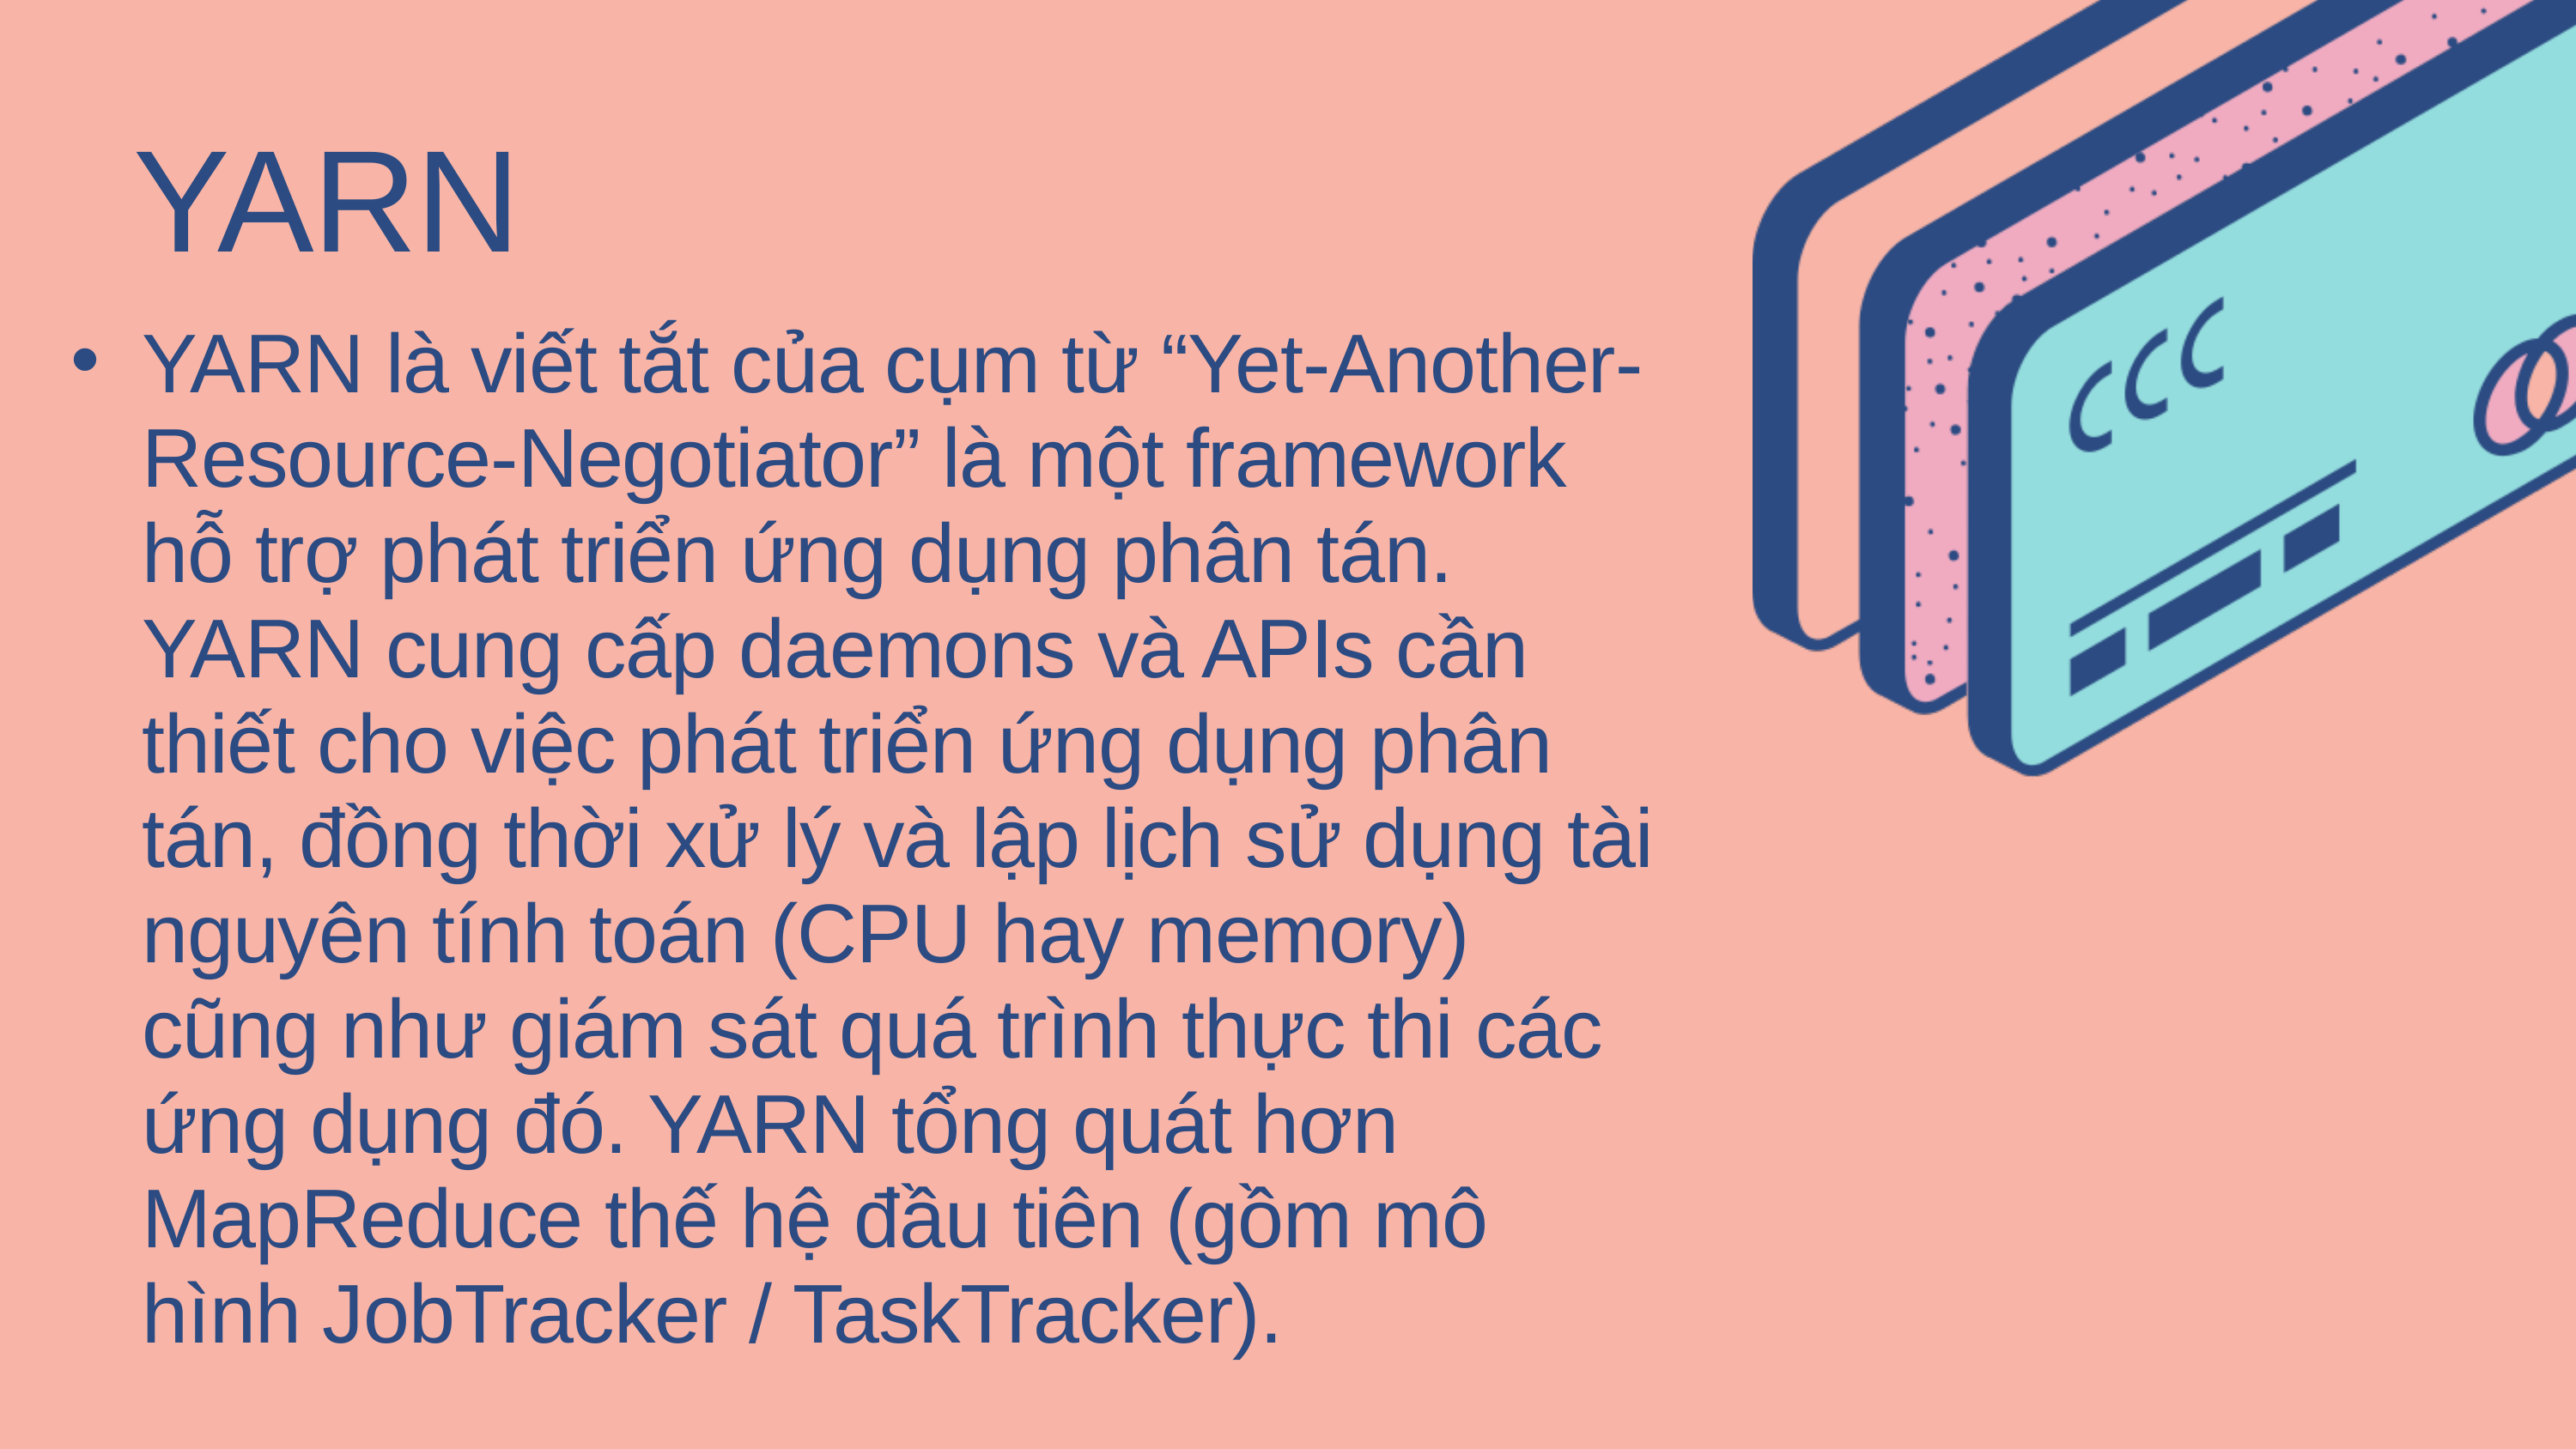

YARN
YARN là viết tắt của cụm từ “Yet-Another-Resource-Negotiator” là một framework hỗ trợ phát triển ứng dụng phân tán. YARN cung cấp daemons và APIs cần thiết cho việc phát triển ứng dụng phân tán, đồng thời xử lý và lập lịch sử dụng tài nguyên tính toán (CPU hay memory) cũng như giám sát quá trình thực thi các ứng dụng đó. YARN tổng quát hơn MapReduce thế hệ đầu tiên (gồm mô hình JobTracker / TaskTracker).